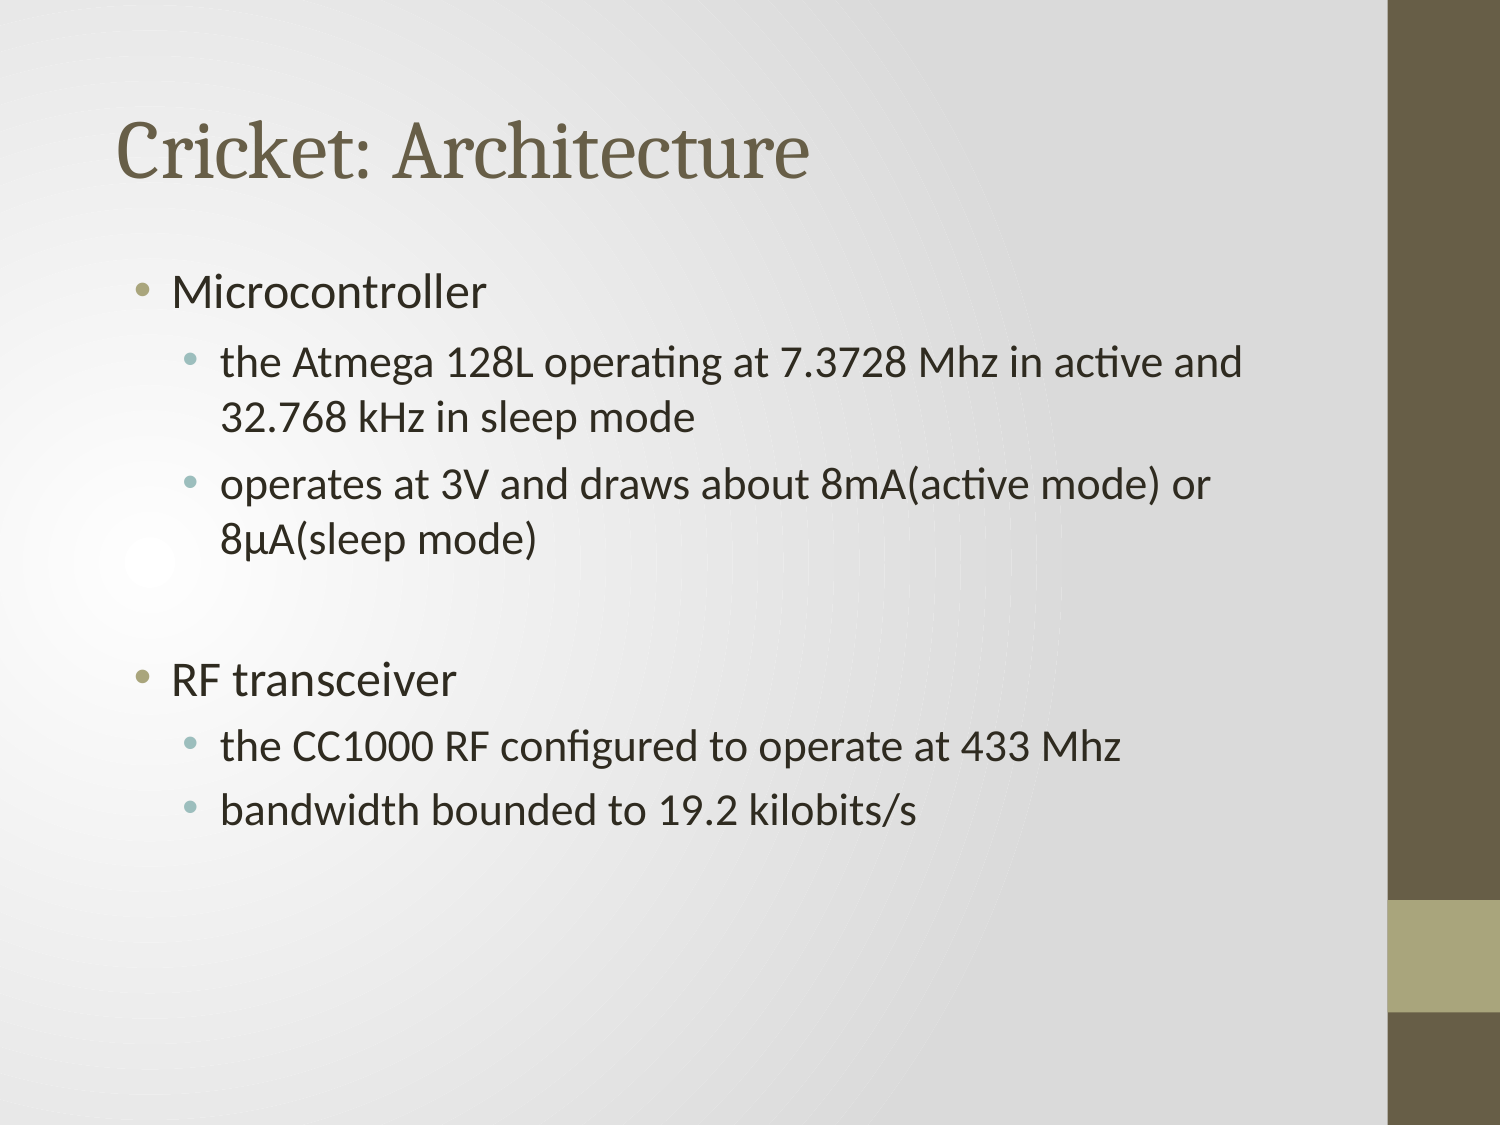

Cricket: Architecture
Microcontroller
the Atmega 128L operating at 7.3728 Mhz in active and 32.768 kHz in sleep mode
operates at 3V and draws about 8mA(active mode) or 8μA(sleep mode)

RF transceiver
the CC1000 RF configured to operate at 433 Mhz
bandwidth bounded to 19.2 kilobits/s